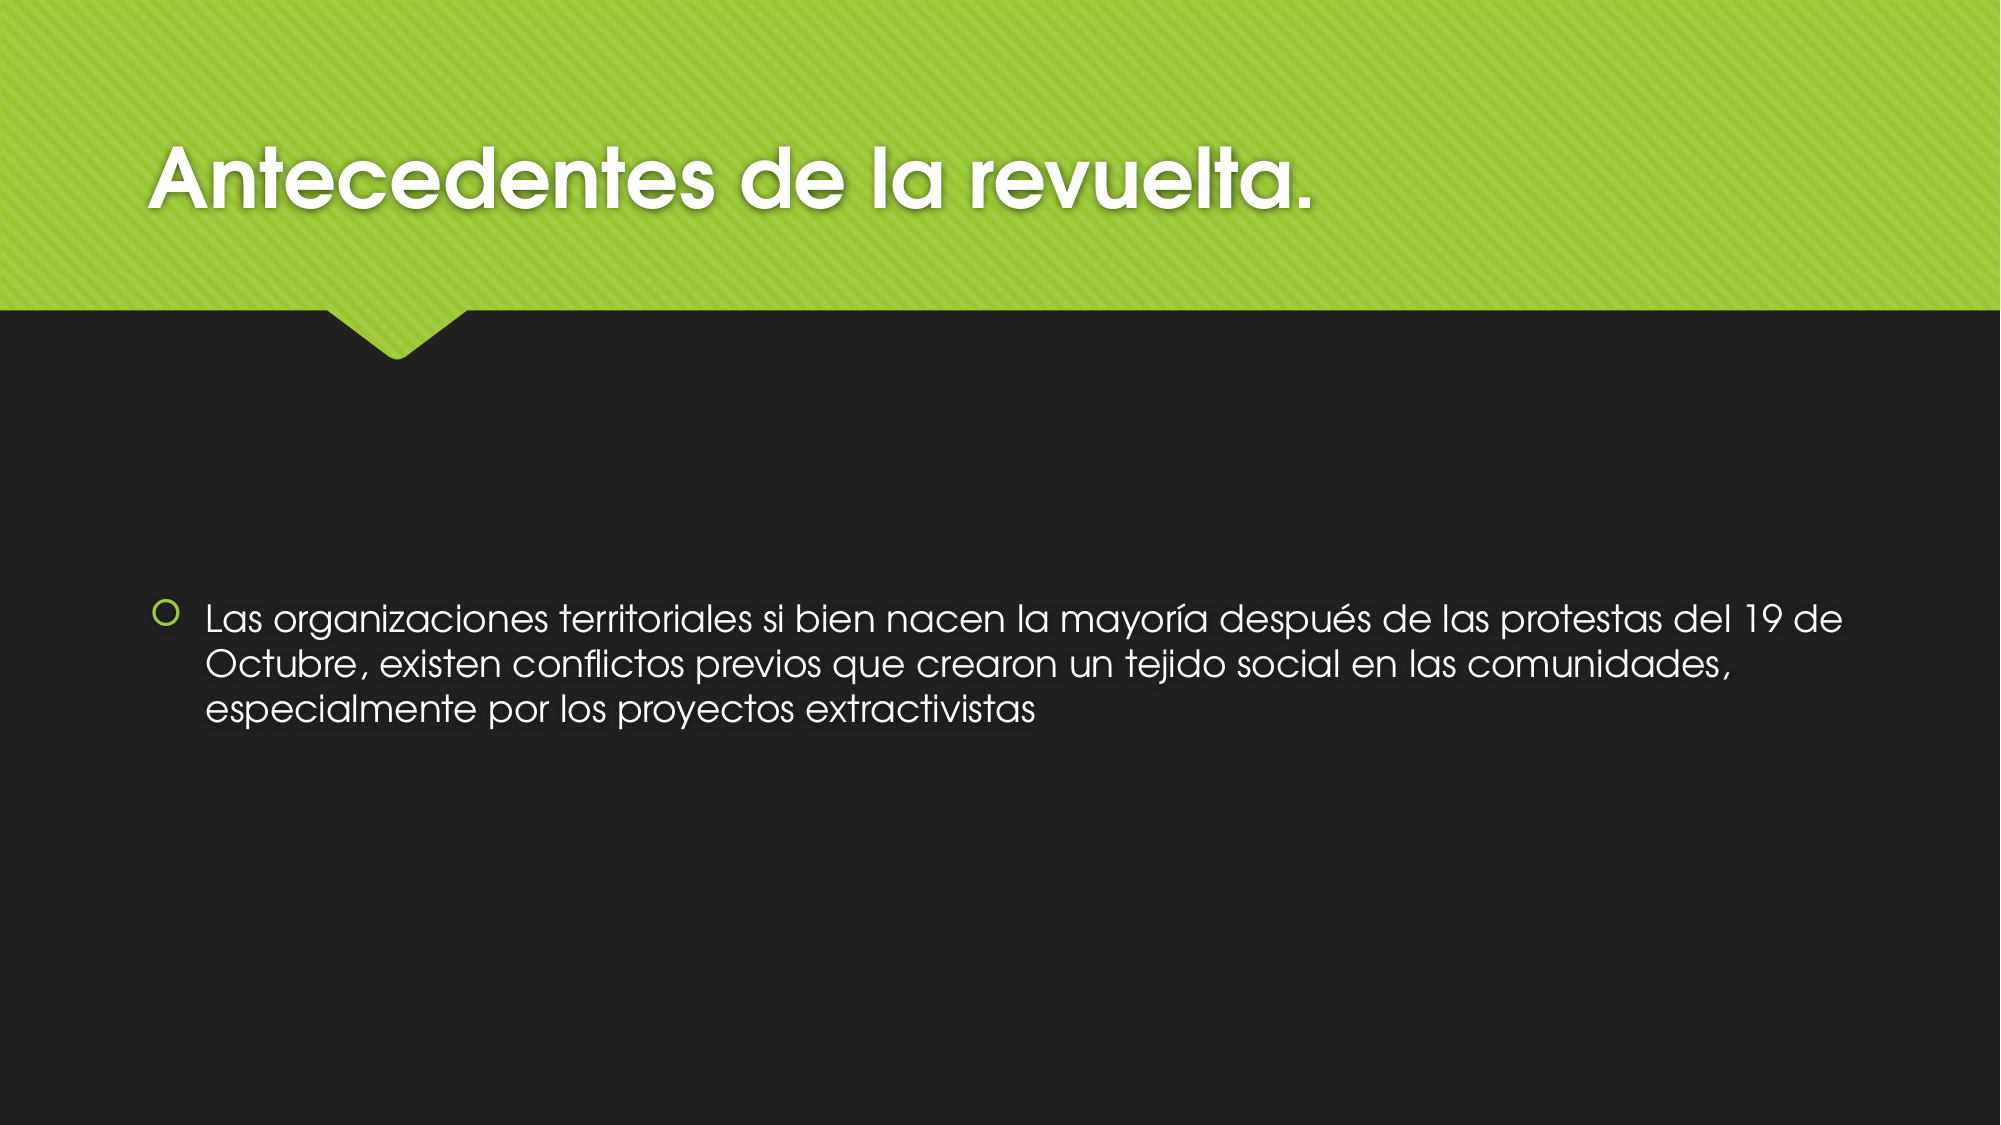

# Antecedentes de la revuelta.
Las organizaciones territoriales si bien nacen la mayoría después de las protestas del 19 de Octubre, existen conflictos previos que crearon un tejido social en las comunidades, especialmente por los proyectos extractivistas